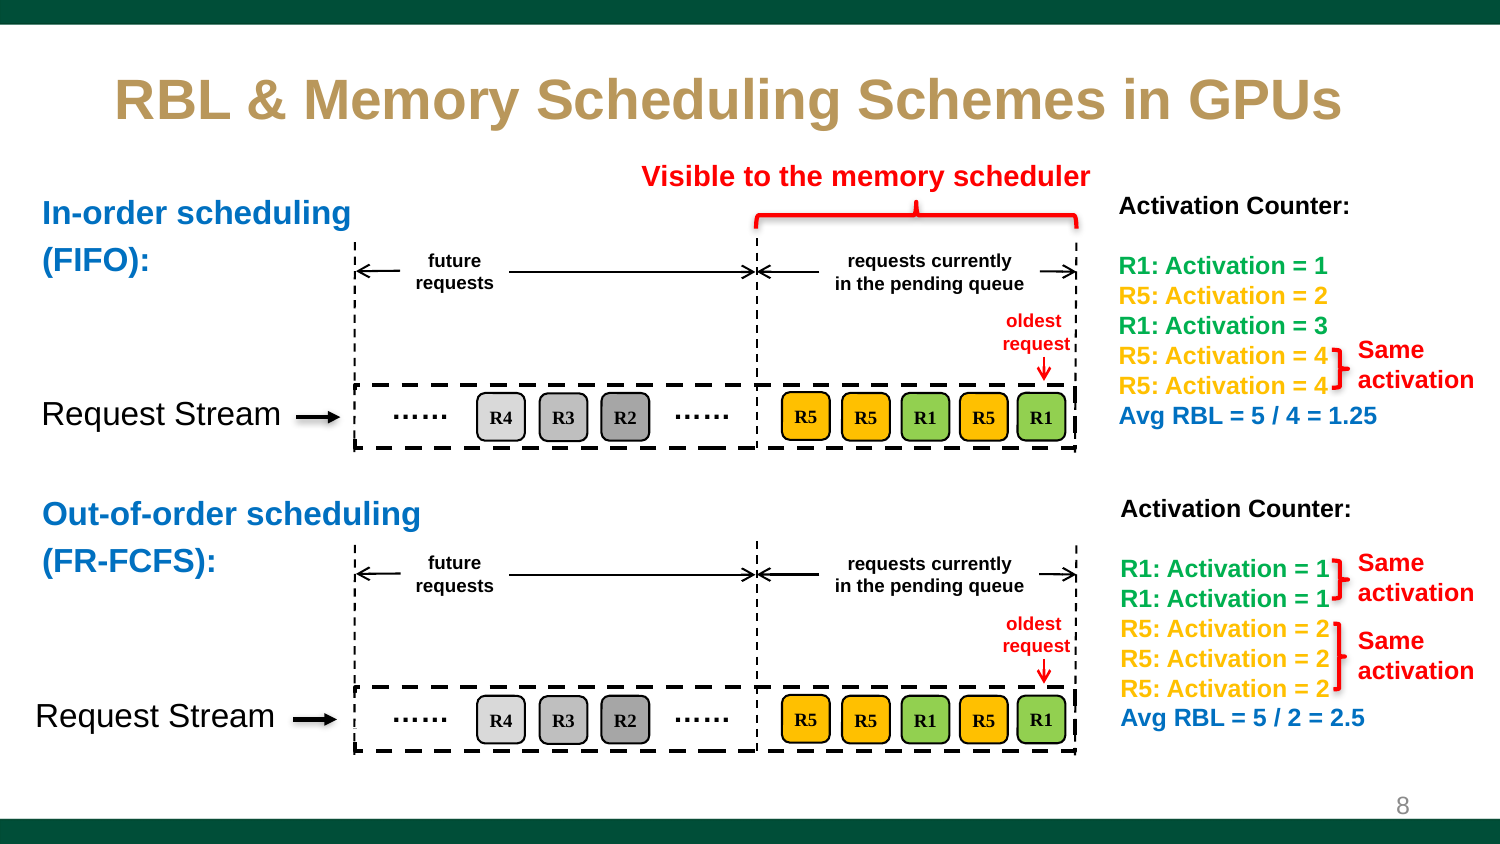

RBL & Memory Scheduling Schemes in GPUs

Visible to the memory scheduler
Activation Counter:

R1: Activation = 1
R5: Activation = 2
R1: Activation = 3
R5: Activation = 4
R5: Activation = 4
Avg RBL = 5 / 4 = 1.25

In-order scheduling
(FIFO):
future
requests
requests currently
in the pending queue
oldest
request
Same
activation

Request Stream
……
……
R5
R1
R4
R2
R5
R1
R5
R3
Out-of-order scheduling
(FR-FCFS):
Activation Counter:

R1: Activation = 1
R1: Activation = 1
R5: Activation = 2
R5: Activation = 2
R5: Activation = 2
Avg RBL = 5 / 2 = 2.5

Same
activation
future
requests
requests currently
in the pending queue

oldest
request
Same
activation

Request Stream

……
……
R5
R1
R4
R2
R5
R1
R5
R3
8